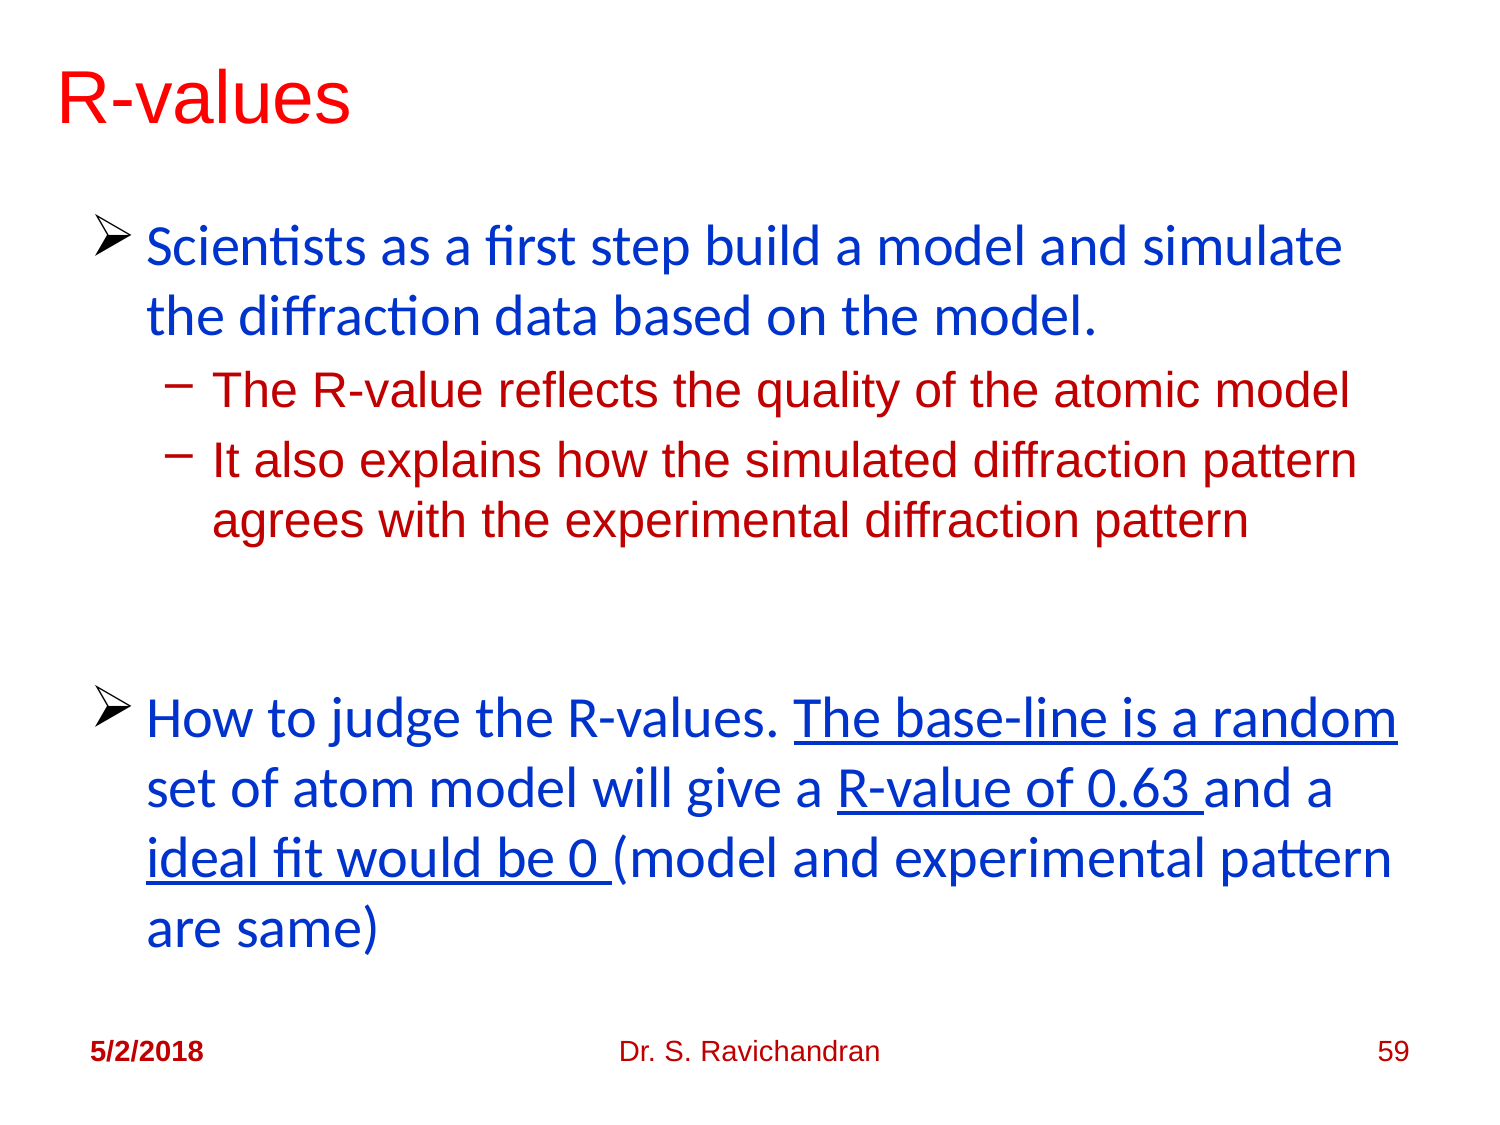

# R-values
Scientists as a first step build a model and simulate the diffraction data based on the model.
The R-value reflects the quality of the atomic model
It also explains how the simulated diffraction pattern agrees with the experimental diffraction pattern
How to judge the R-values. The base-line is a random set of atom model will give a R-value of 0.63 and a ideal fit would be 0 (model and experimental pattern are same)
5/2/2018
Dr. S. Ravichandran
59